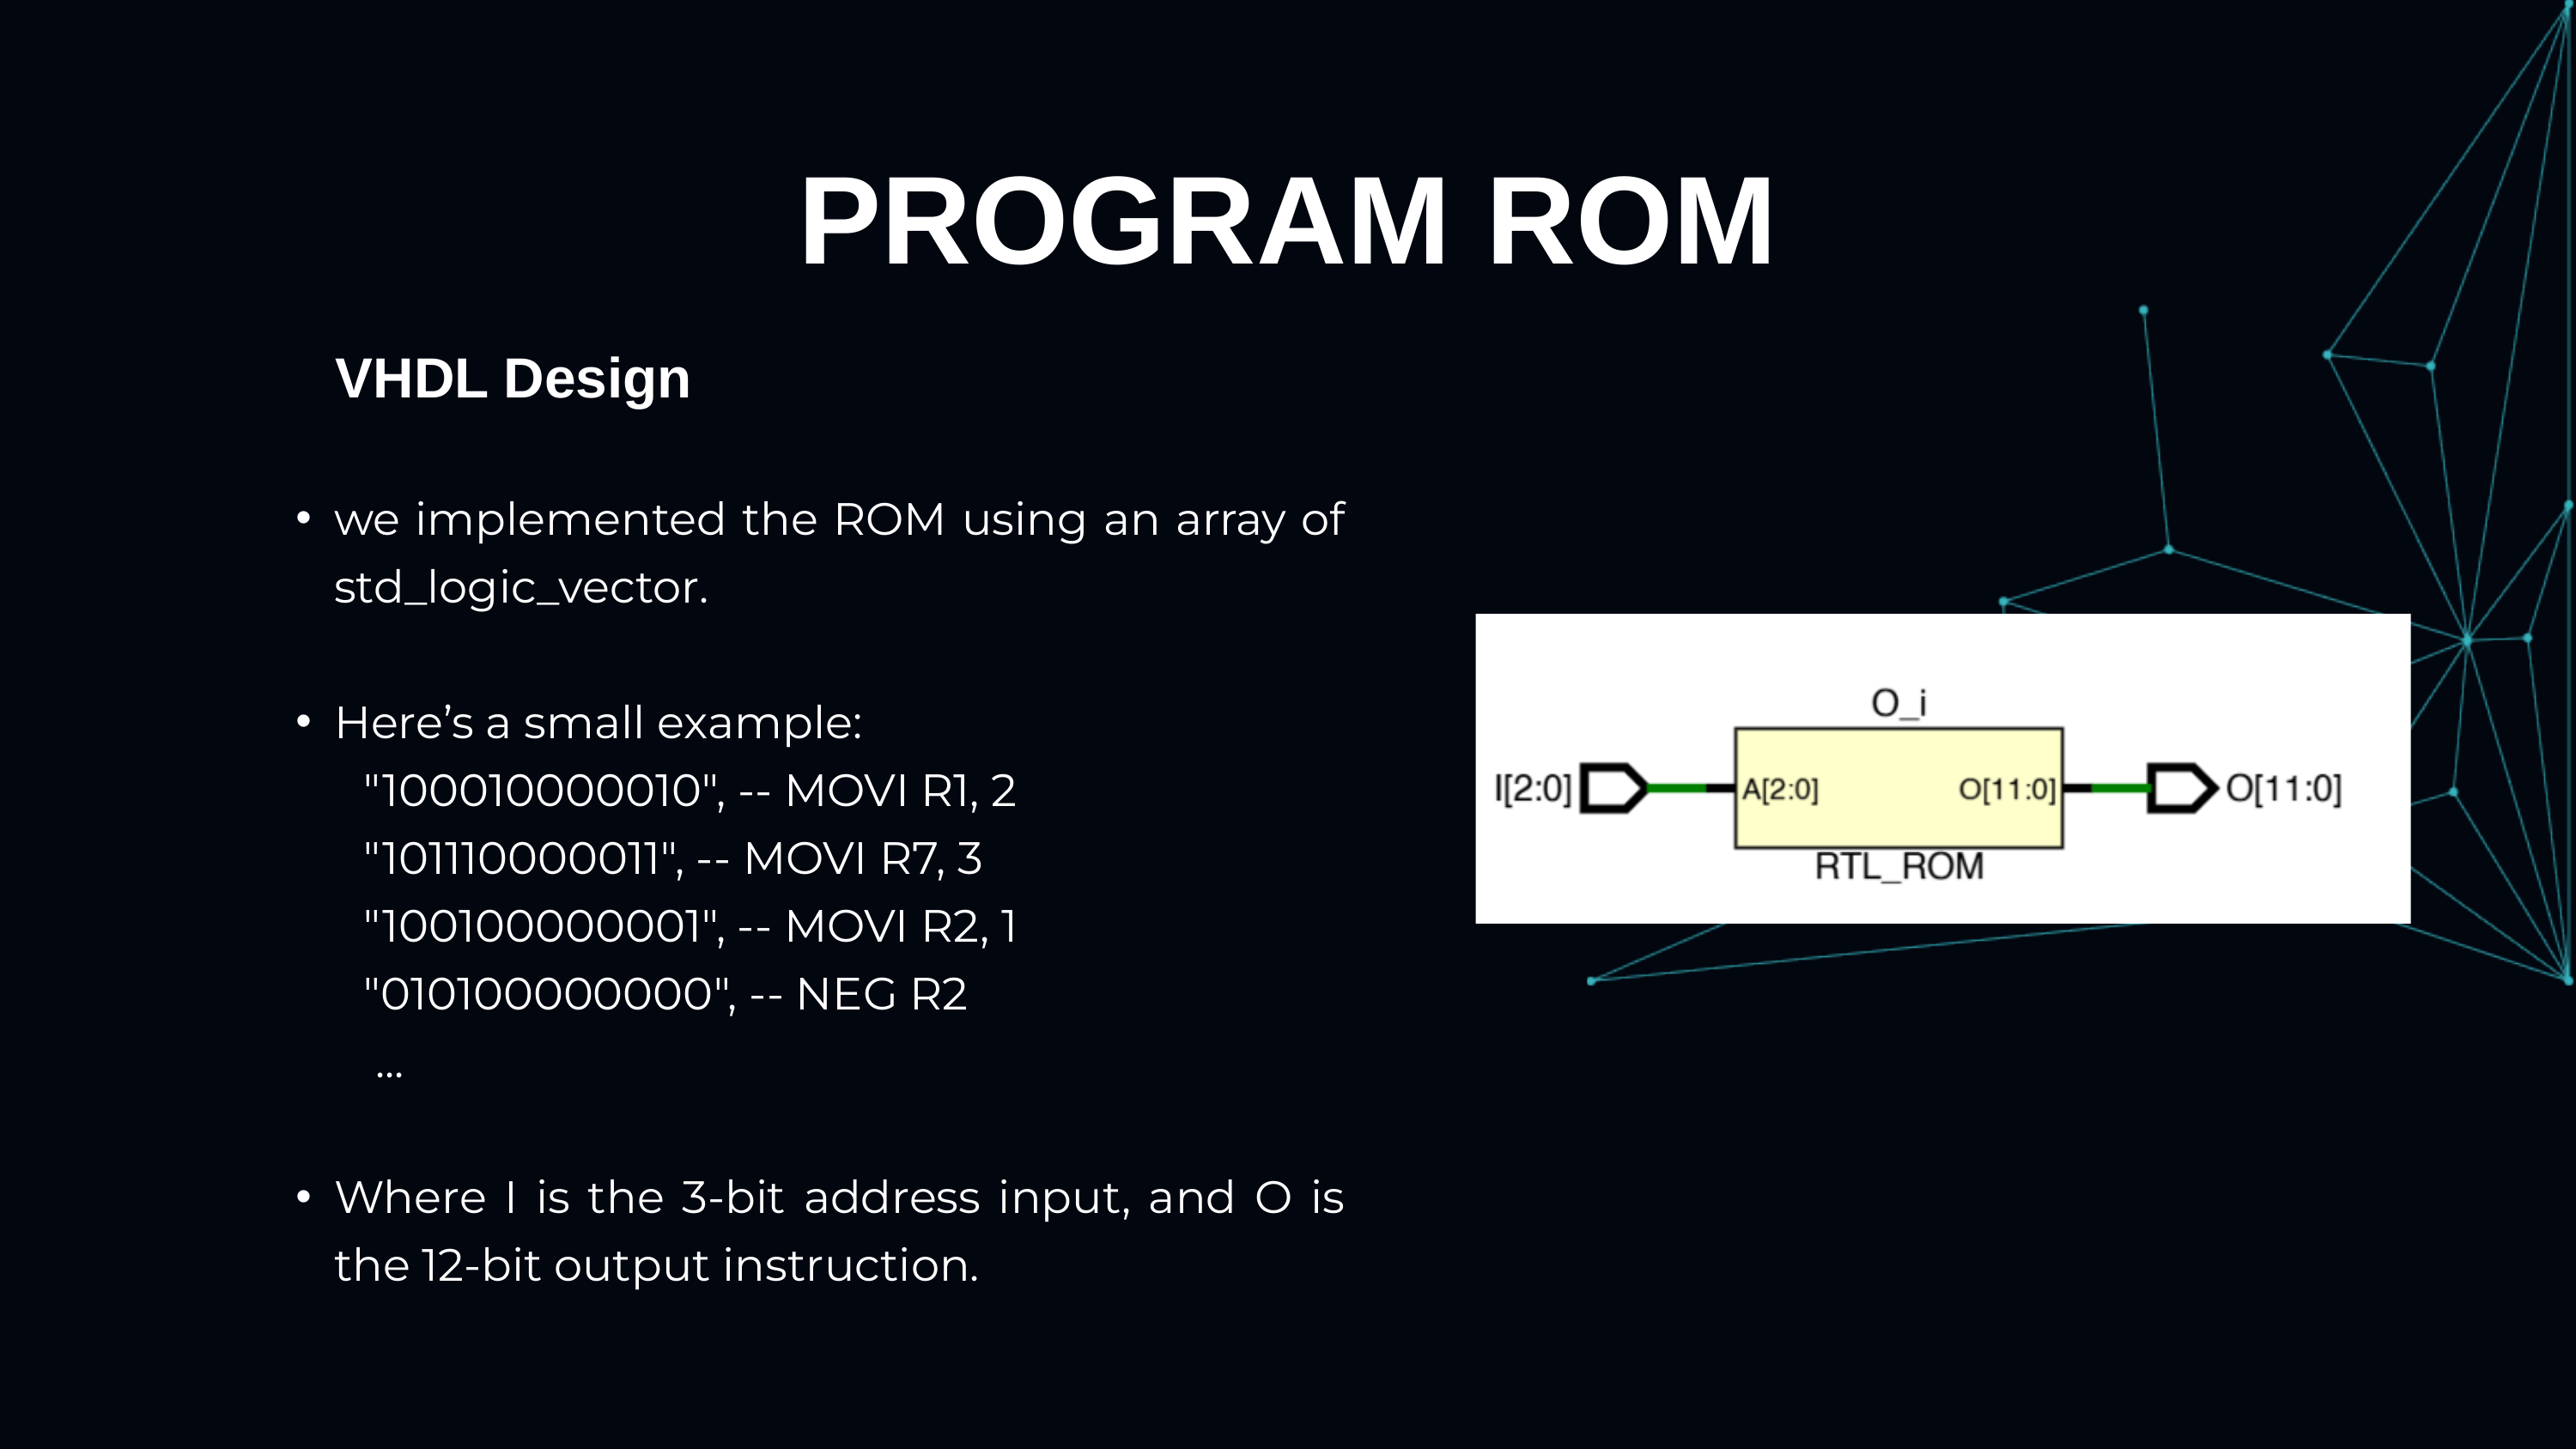

PROGRAM ROM
     VHDL Design

we implemented the ROM using an array of std_logic_vector.

Here’s a small example:
         "100010000010", -- MOVI R1, 2
         "101110000011", -- MOVI R7, 3
         "100100000001", -- MOVI R2, 1
         "010100000000", -- NEG R2
          ...

Where I is the 3-bit address input, and O is the 12-bit output instruction.